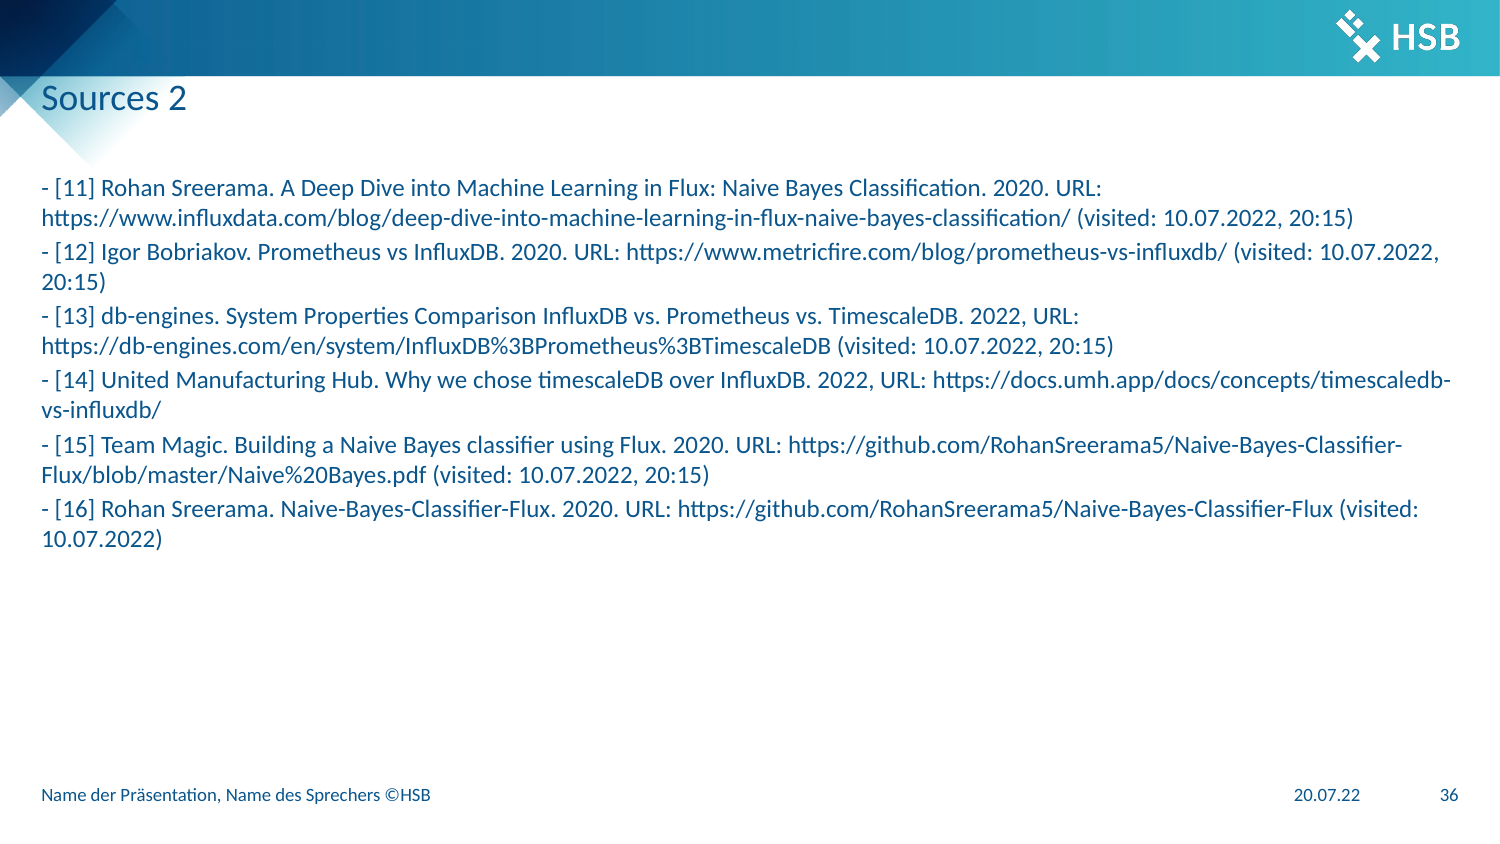

# Sources 2
- [11] Rohan Sreerama. A Deep Dive into Machine Learning in Flux: Naive Bayes Classification. 2020. URL: https://www.influxdata.com/blog/deep-dive-into-machine-learning-in-flux-naive-bayes-classification/ (visited: 10.07.2022, 20:15)
- [12] Igor Bobriakov. Prometheus vs InfluxDB. 2020. URL: https://www.metricfire.com/blog/prometheus-vs-influxdb/ (visited: 10.07.2022, 20:15)
- [13] db-engines. System Properties Comparison InfluxDB vs. Prometheus vs. TimescaleDB. 2022, URL: https://db-engines.com/en/system/InfluxDB%3BPrometheus%3BTimescaleDB (visited: 10.07.2022, 20:15)
- [14] United Manufacturing Hub. Why we chose timescaleDB over InfluxDB. 2022, URL: https://docs.umh.app/docs/concepts/timescaledb-vs-influxdb/
- [15] Team Magic. Building a Naive Bayes classifier using Flux. 2020. URL: https://github.com/RohanSreerama5/Naive-Bayes-Classifier-Flux/blob/master/Naive%20Bayes.pdf (visited: 10.07.2022, 20:15)
- [16] Rohan Sreerama. Naive-Bayes-Classifier-Flux. 2020. URL: https://github.com/RohanSreerama5/Naive-Bayes-Classifier-Flux (visited: 10.07.2022)

Name der Präsentation, Name des Sprechers ©HSB
20.07.22
36